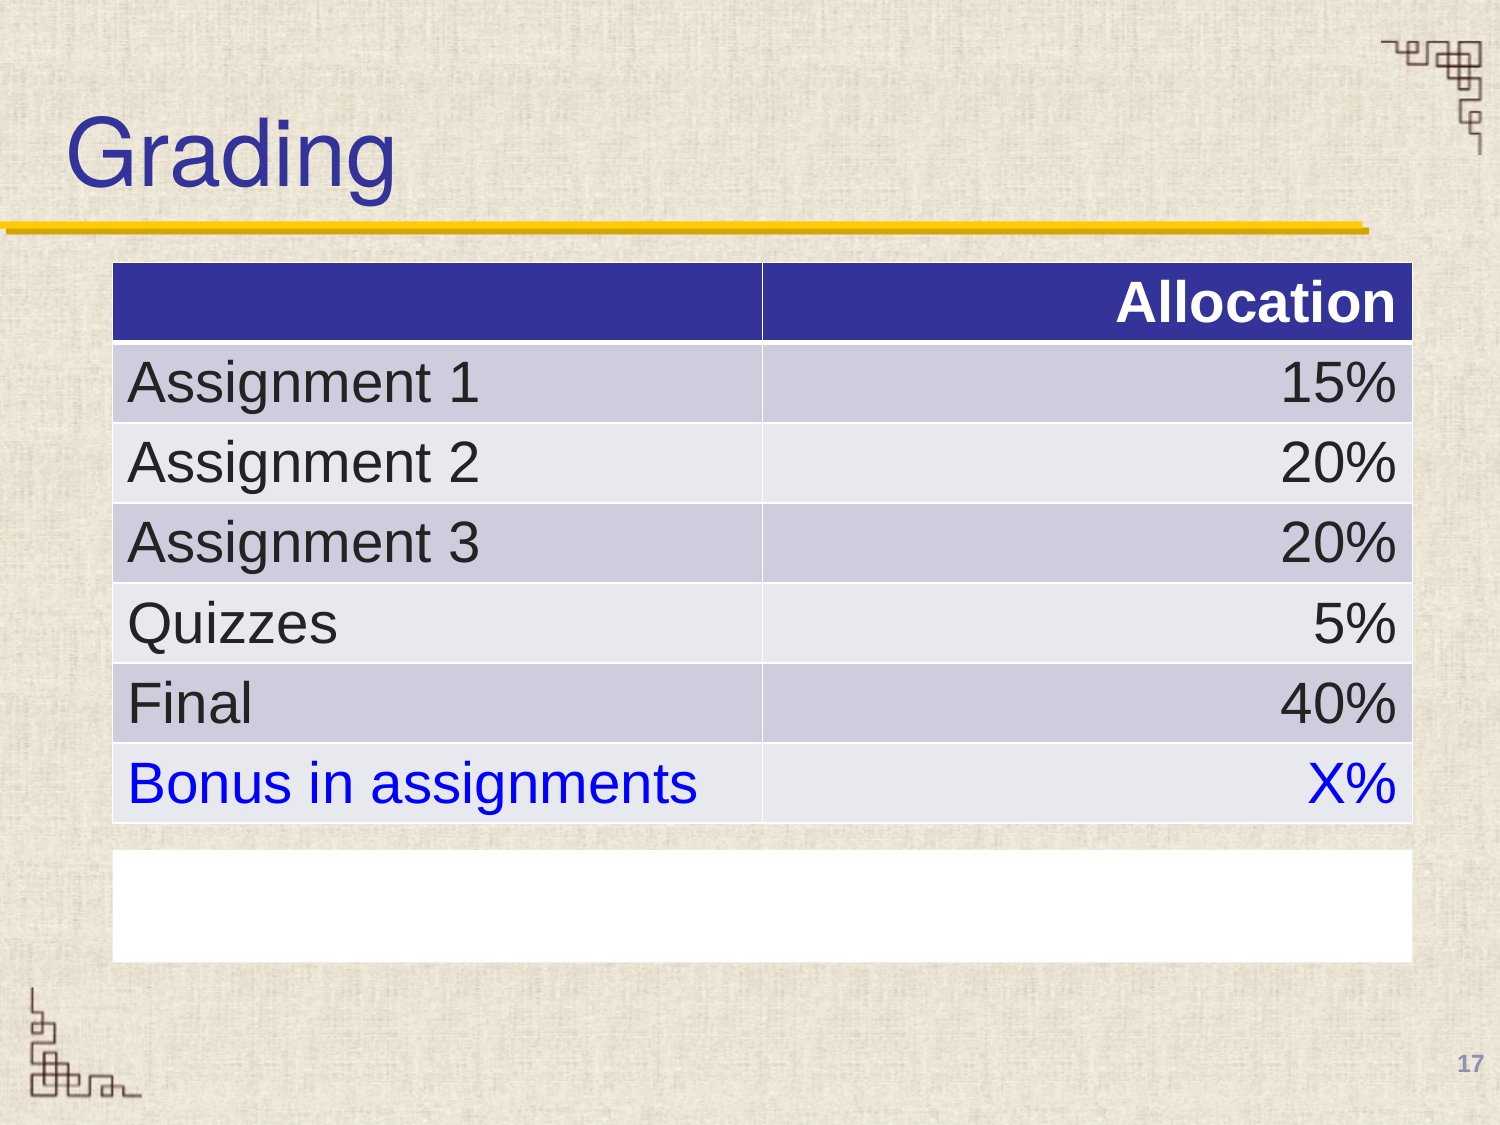

# Grading
|  | Allocation |
| --- | --- |
| Assignment 1 | 15% |
| Assignment 2 | 20% |
| Assignment 3 | 20% |
| Quizzes | 5% |
| Final | 40% |
| Bonus in assignments | X% |

17